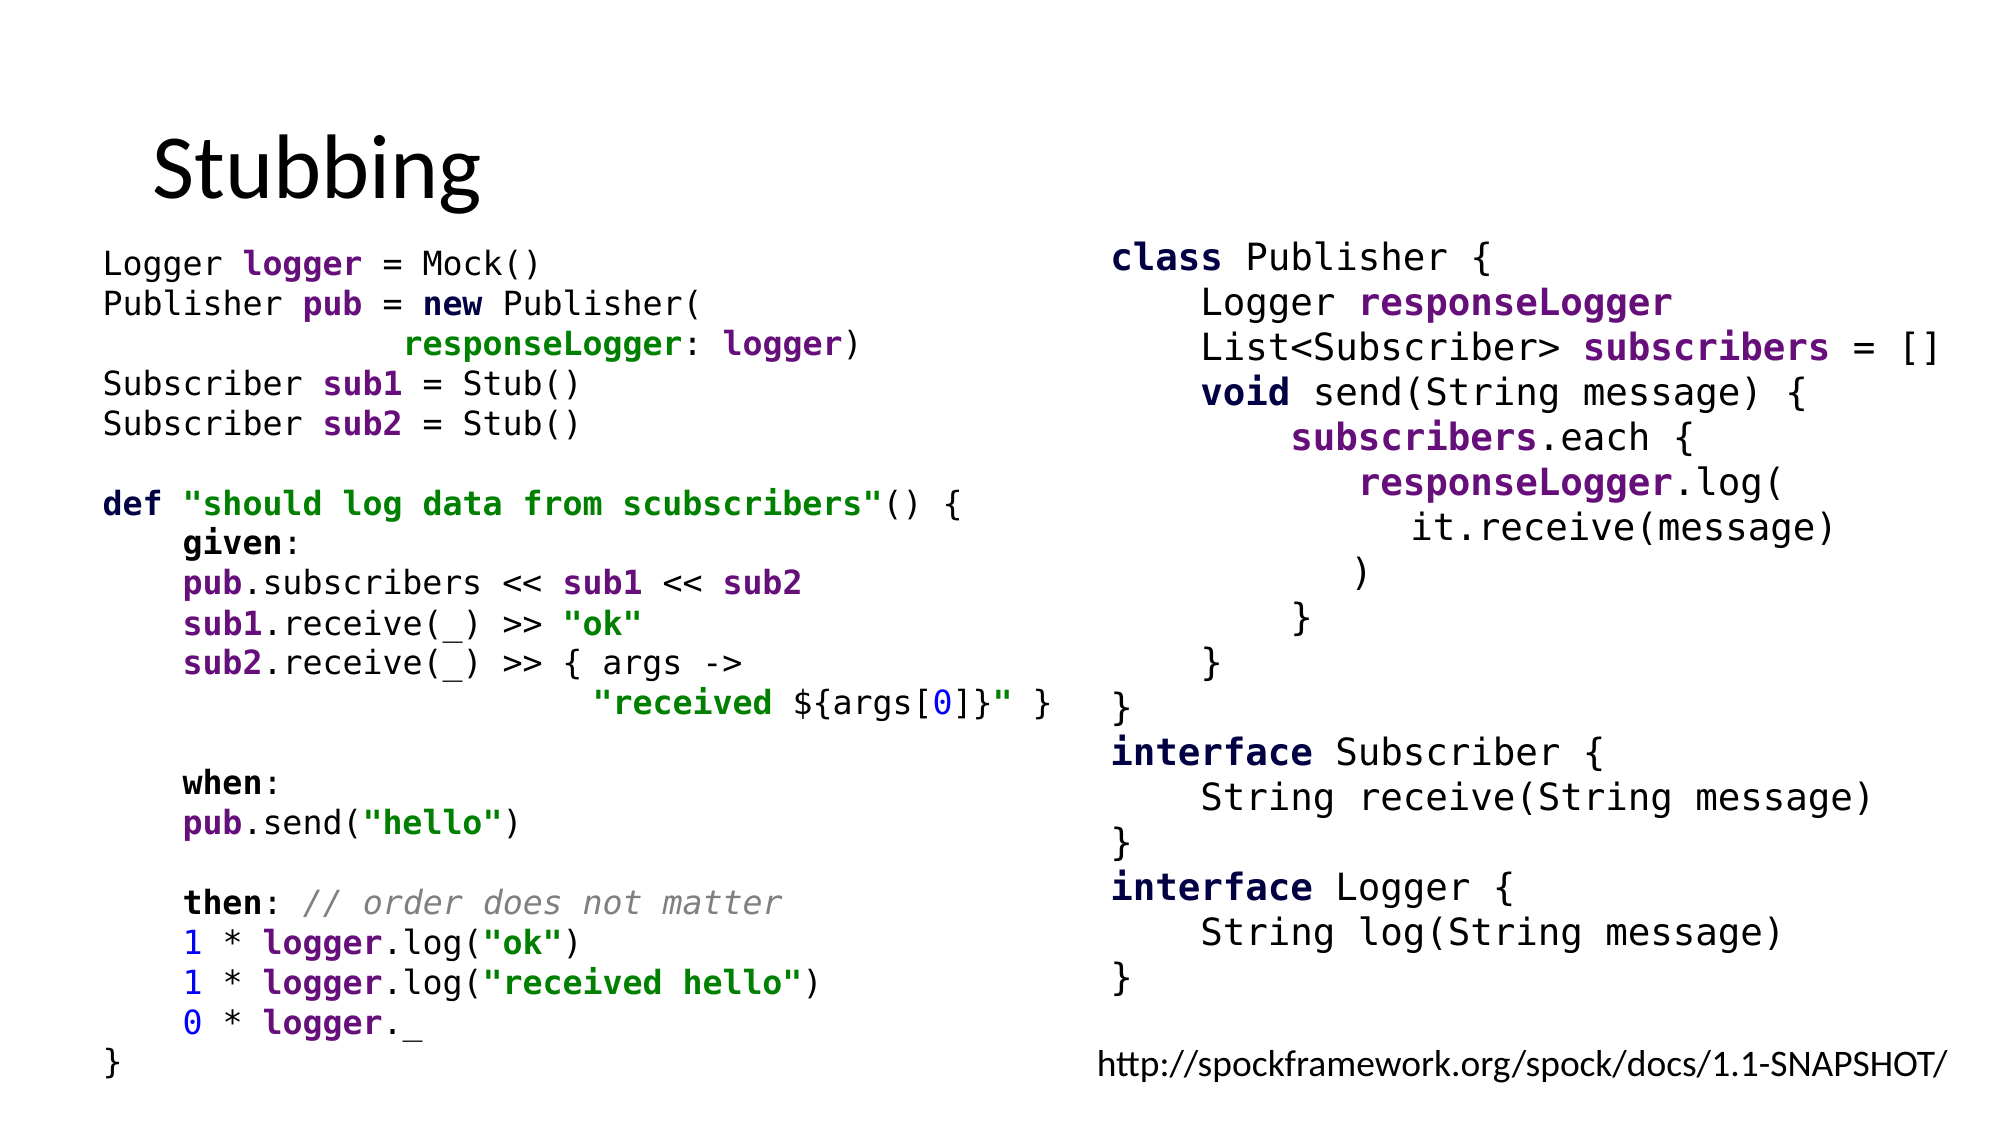

# Stubbing
class Publisher {
    Logger responseLogger
    List<Subscriber> subscribers = []
    void send(String message) {
        subscribers.each {
           responseLogger.log(
		it.receive(message)
	    )
        }
    }
}
interface Subscriber {
    String receive(String message)
}
interface Logger {
    String log(String message)
}
Logger logger = Mock()
Publisher pub = new Publisher(
		responseLogger: logger)
Subscriber sub1 = Stub()
Subscriber sub2 = Stub()
def "should log data from scubscribers"() {
    given:
    pub.subscribers << sub1 << sub2
    sub1.receive(_) >> "ok"
    sub2.receive(_) >> { args ->
			  "received ${args[0]}" }
    when:
    pub.send("hello")
    then: // order does not matter
    1 * logger.log("ok")
    1 * logger.log("received hello")
    0 * logger._
}
http://spockframework.org/spock/docs/1.1-SNAPSHOT/